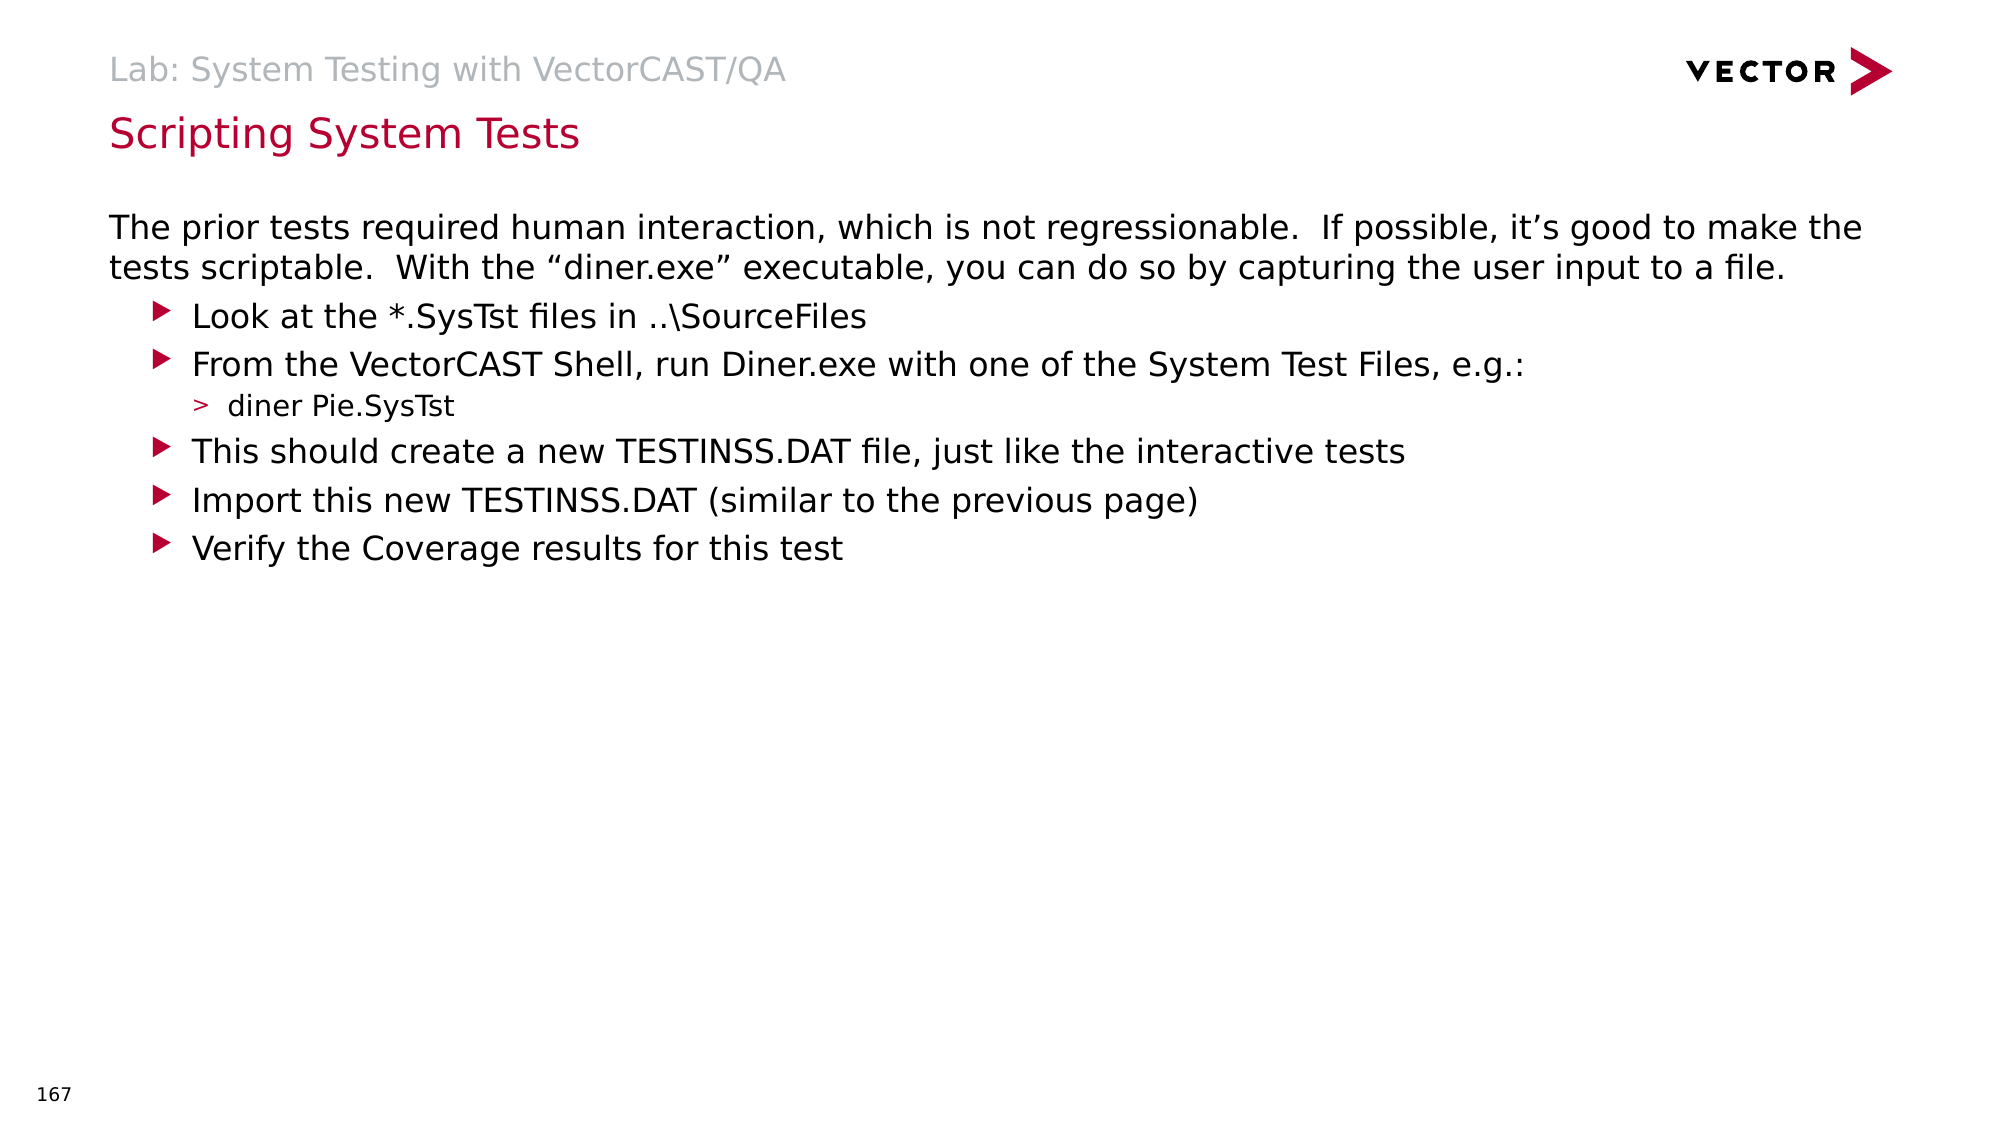

# Lab: System Testing with VectorCAST/QA
Scripting System Tests
The prior tests required human interaction, which is not regressionable.  If possible, it’s good to make the tests scriptable.  With the “diner.exe” executable, you can do so by capturing the user input to a file.
Look at the *.SysTst files in ..\SourceFiles
From the VectorCAST Shell, run Diner.exe with one of the System Test Files, e.g.:
diner Pie.SysTst
This should create a new TESTINSS.DAT file, just like the interactive tests
Import this new TESTINSS.DAT (similar to the previous page)
Verify the Coverage results for this test